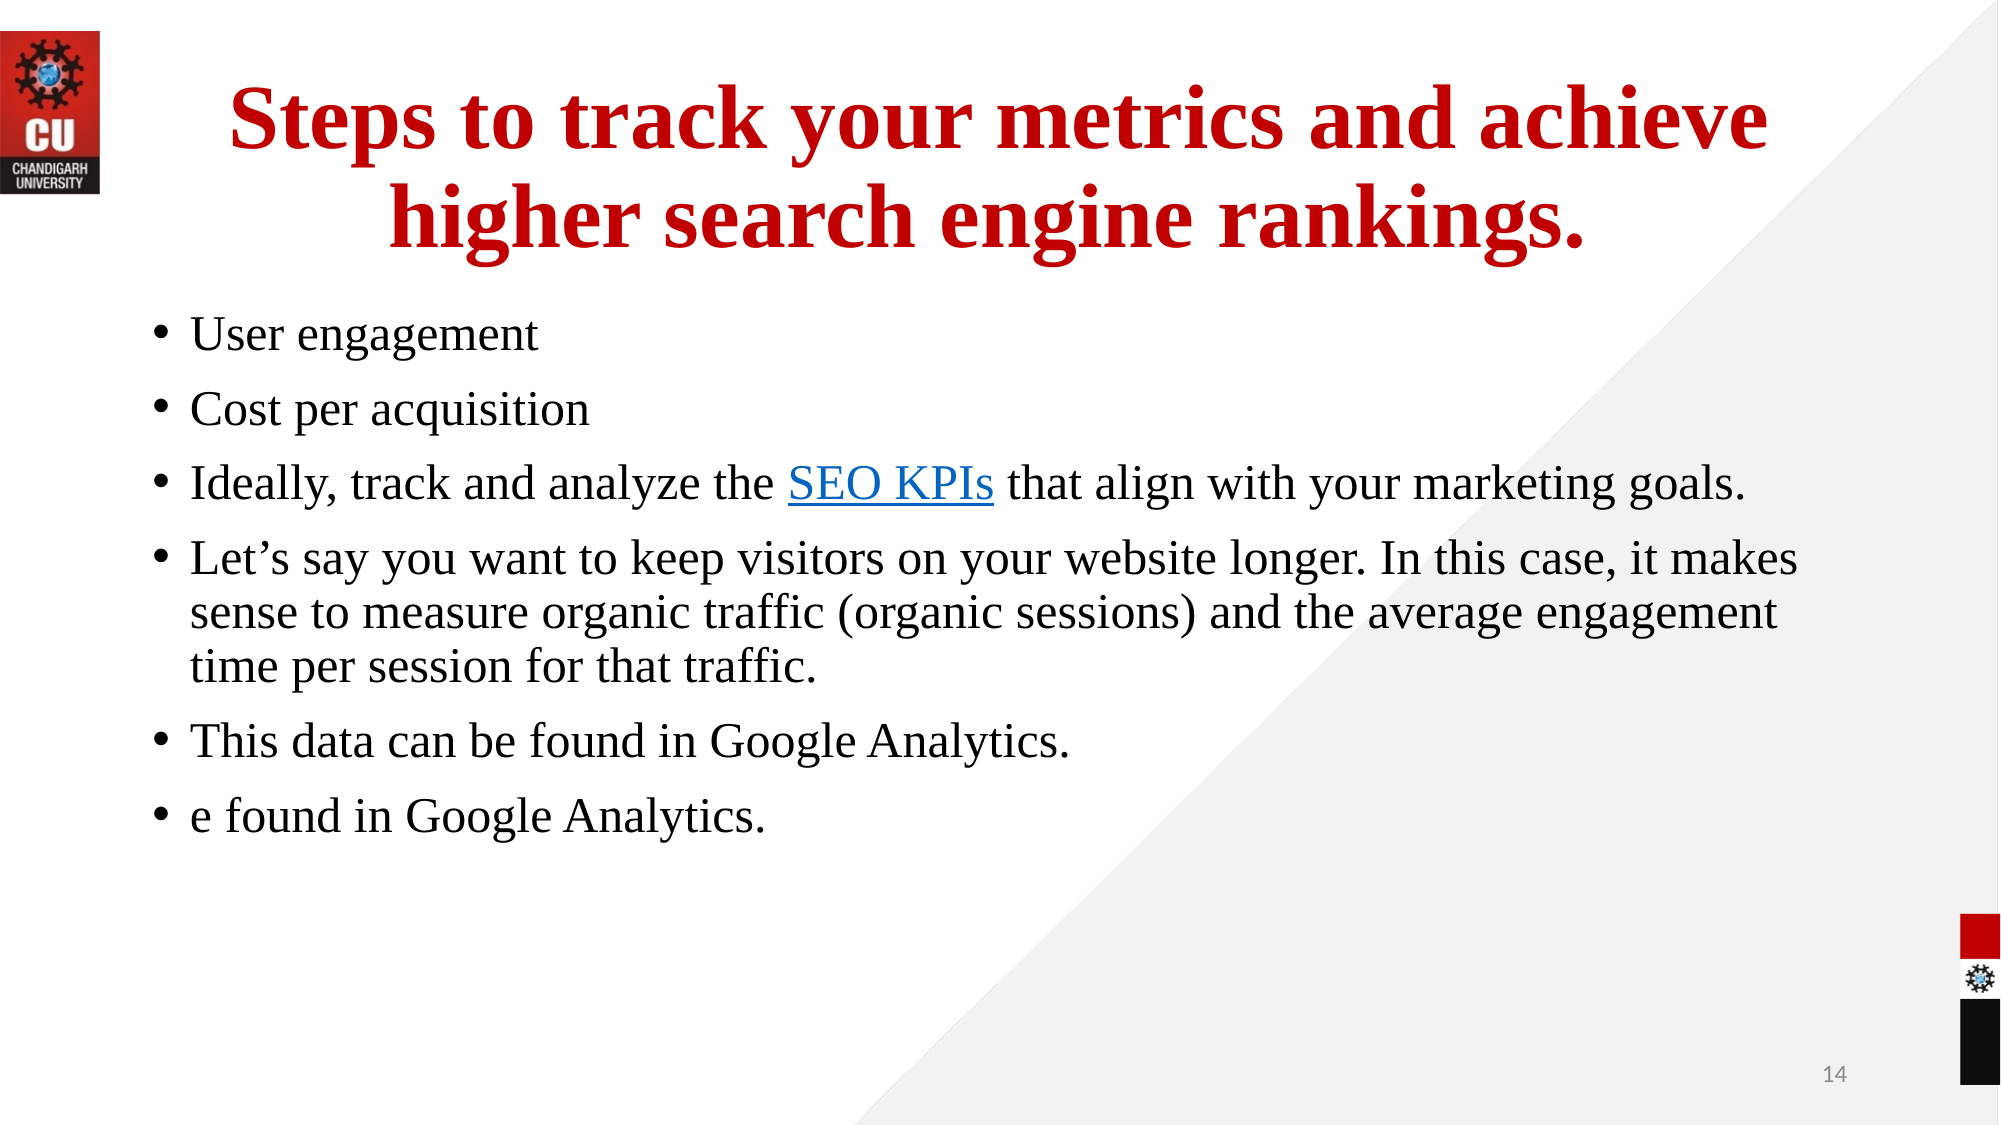

# Steps to track your metrics and achieve higher search engine rankings.
User engagement
Cost per acquisition
Ideally, track and analyze the SEO KPIs that align with your marketing goals.
Let’s say you want to keep visitors on your website longer. In this case, it makes sense to measure organic traffic (organic sessions) and the average engagement time per session for that traffic.
This data can be found in Google Analytics.
e found in Google Analytics.
14